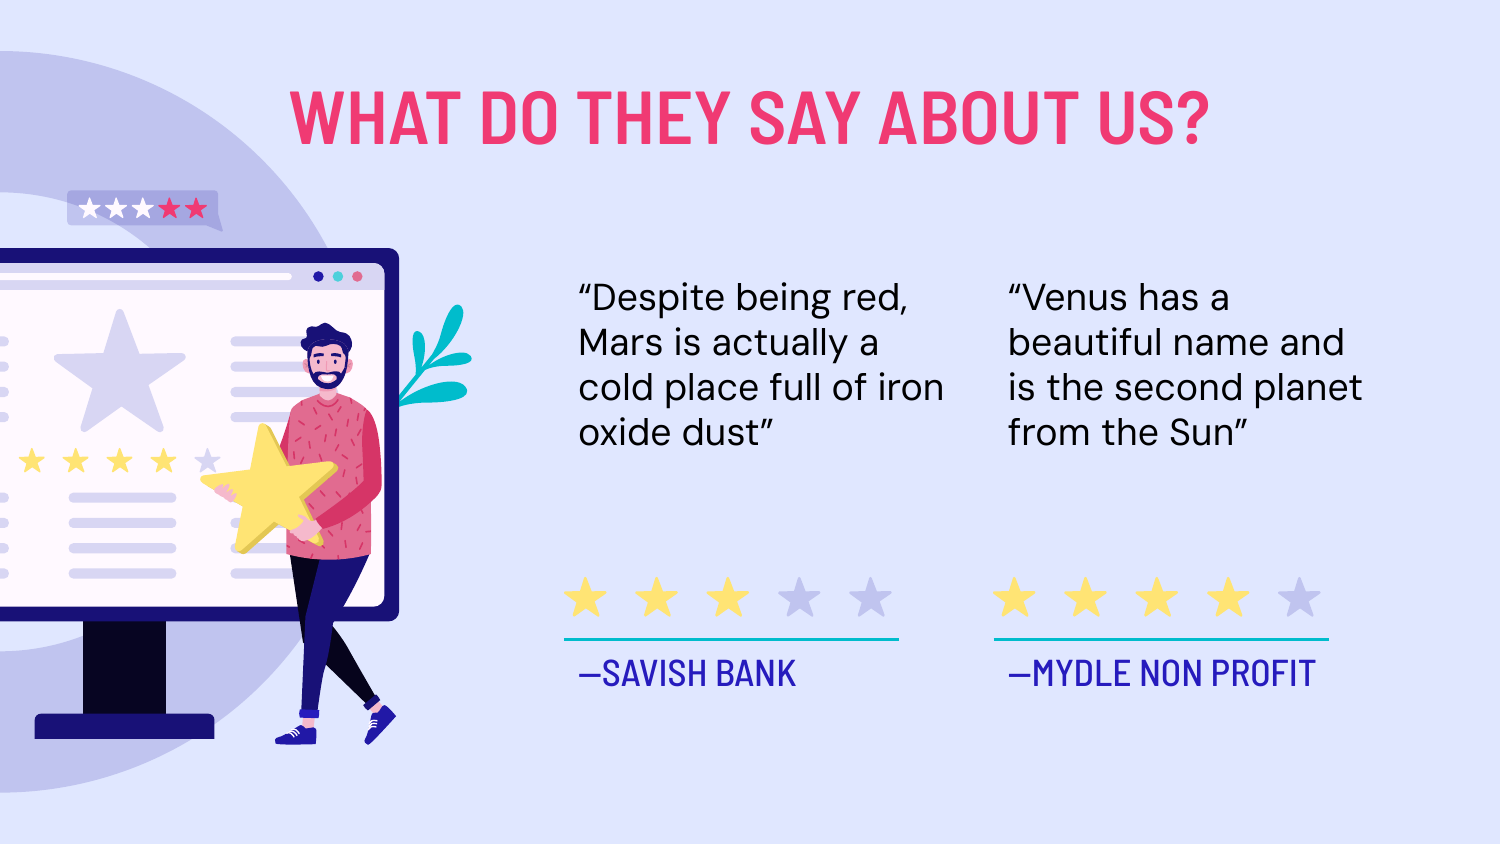

WHAT DO THEY SAY ABOUT US?

“Despite being red, Mars is actually a cold place full of iron oxide dust”
“Venus has a beautiful name and is the second planet from the Sun”

—SAVISH BANK
# —MYDLE NON PROFIT